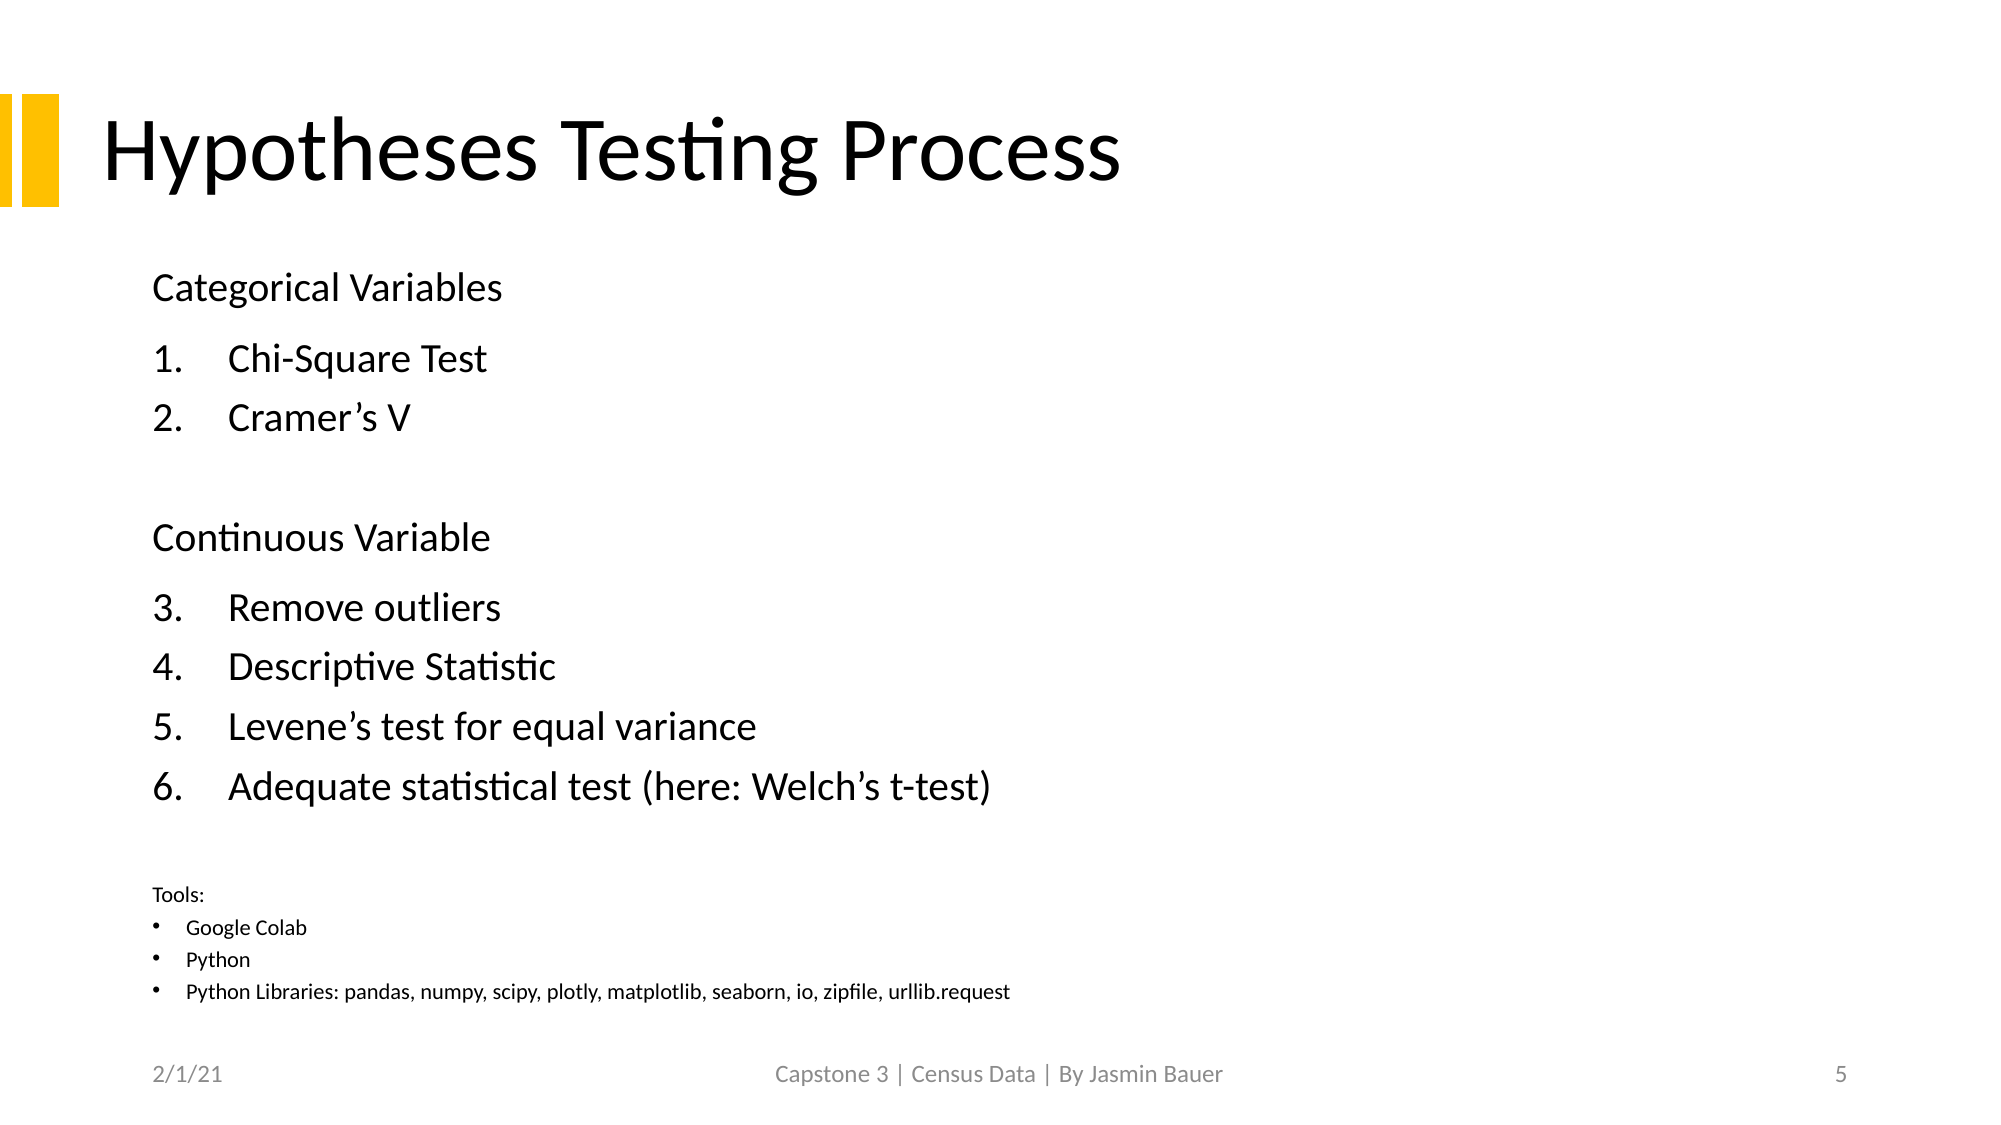

Hypotheses Testing Process

Categorical Variables
Chi-Square Test
Cramer’s V

Continuous Variable
Remove outliers
Descriptive Statistic
Levene’s test for equal variance
Adequate statistical test (here: Welch’s t-test)

Tools:
Google Colab
Python
Python Libraries: pandas, numpy, scipy, plotly, matplotlib, seaborn, io, zipfile, urllib.request
2/1/21
Capstone 3 | Census Data | By Jasmin Bauer
5